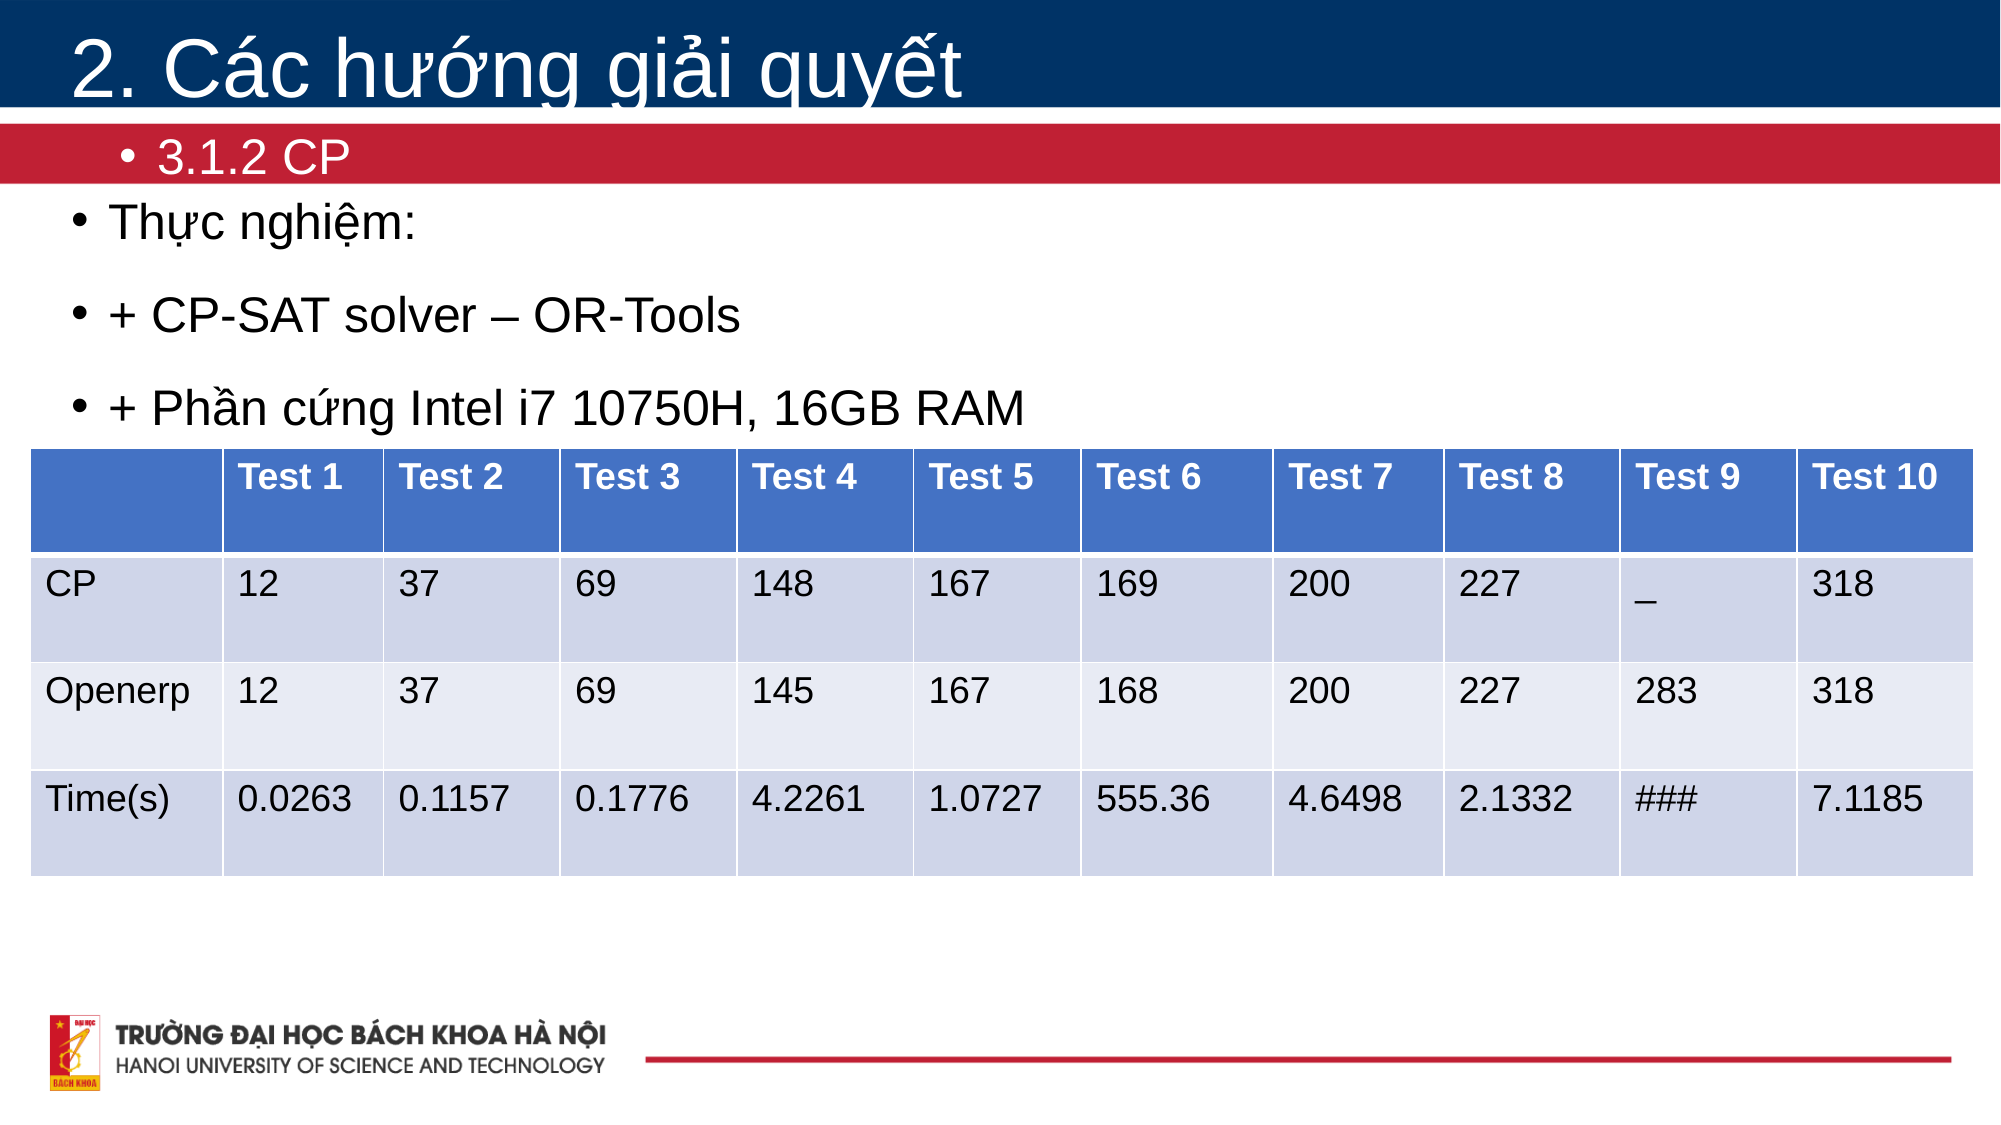

2. Các hướng giải quyết

3.1.2 CP
# Thực nghiệm:
+ CP-SAT solver – OR-Tools
+ Phần cứng Intel i7 10750H, 16GB RAM
|  | Test 1 | Test 2 | Test 3 | Test 4 | Test 5 | Test 6 | Test 7 | Test 8 | Test 9 | Test 10 |
| --- | --- | --- | --- | --- | --- | --- | --- | --- | --- | --- |
| CP | 12 | 37 | 69 | 148 | 167 | 169 | 200 | 227 | \_ | 318 |
| Openerp | 12 | 37 | 69 | 145 | 167 | 168 | 200 | 227 | 283 | 318 |
| Time(s) | 0.0263 | 0.1157 | 0.1776 | 4.2261 | 1.0727 | 555.36 | 4.6498 | 2.1332 | ### | 7.1185 |